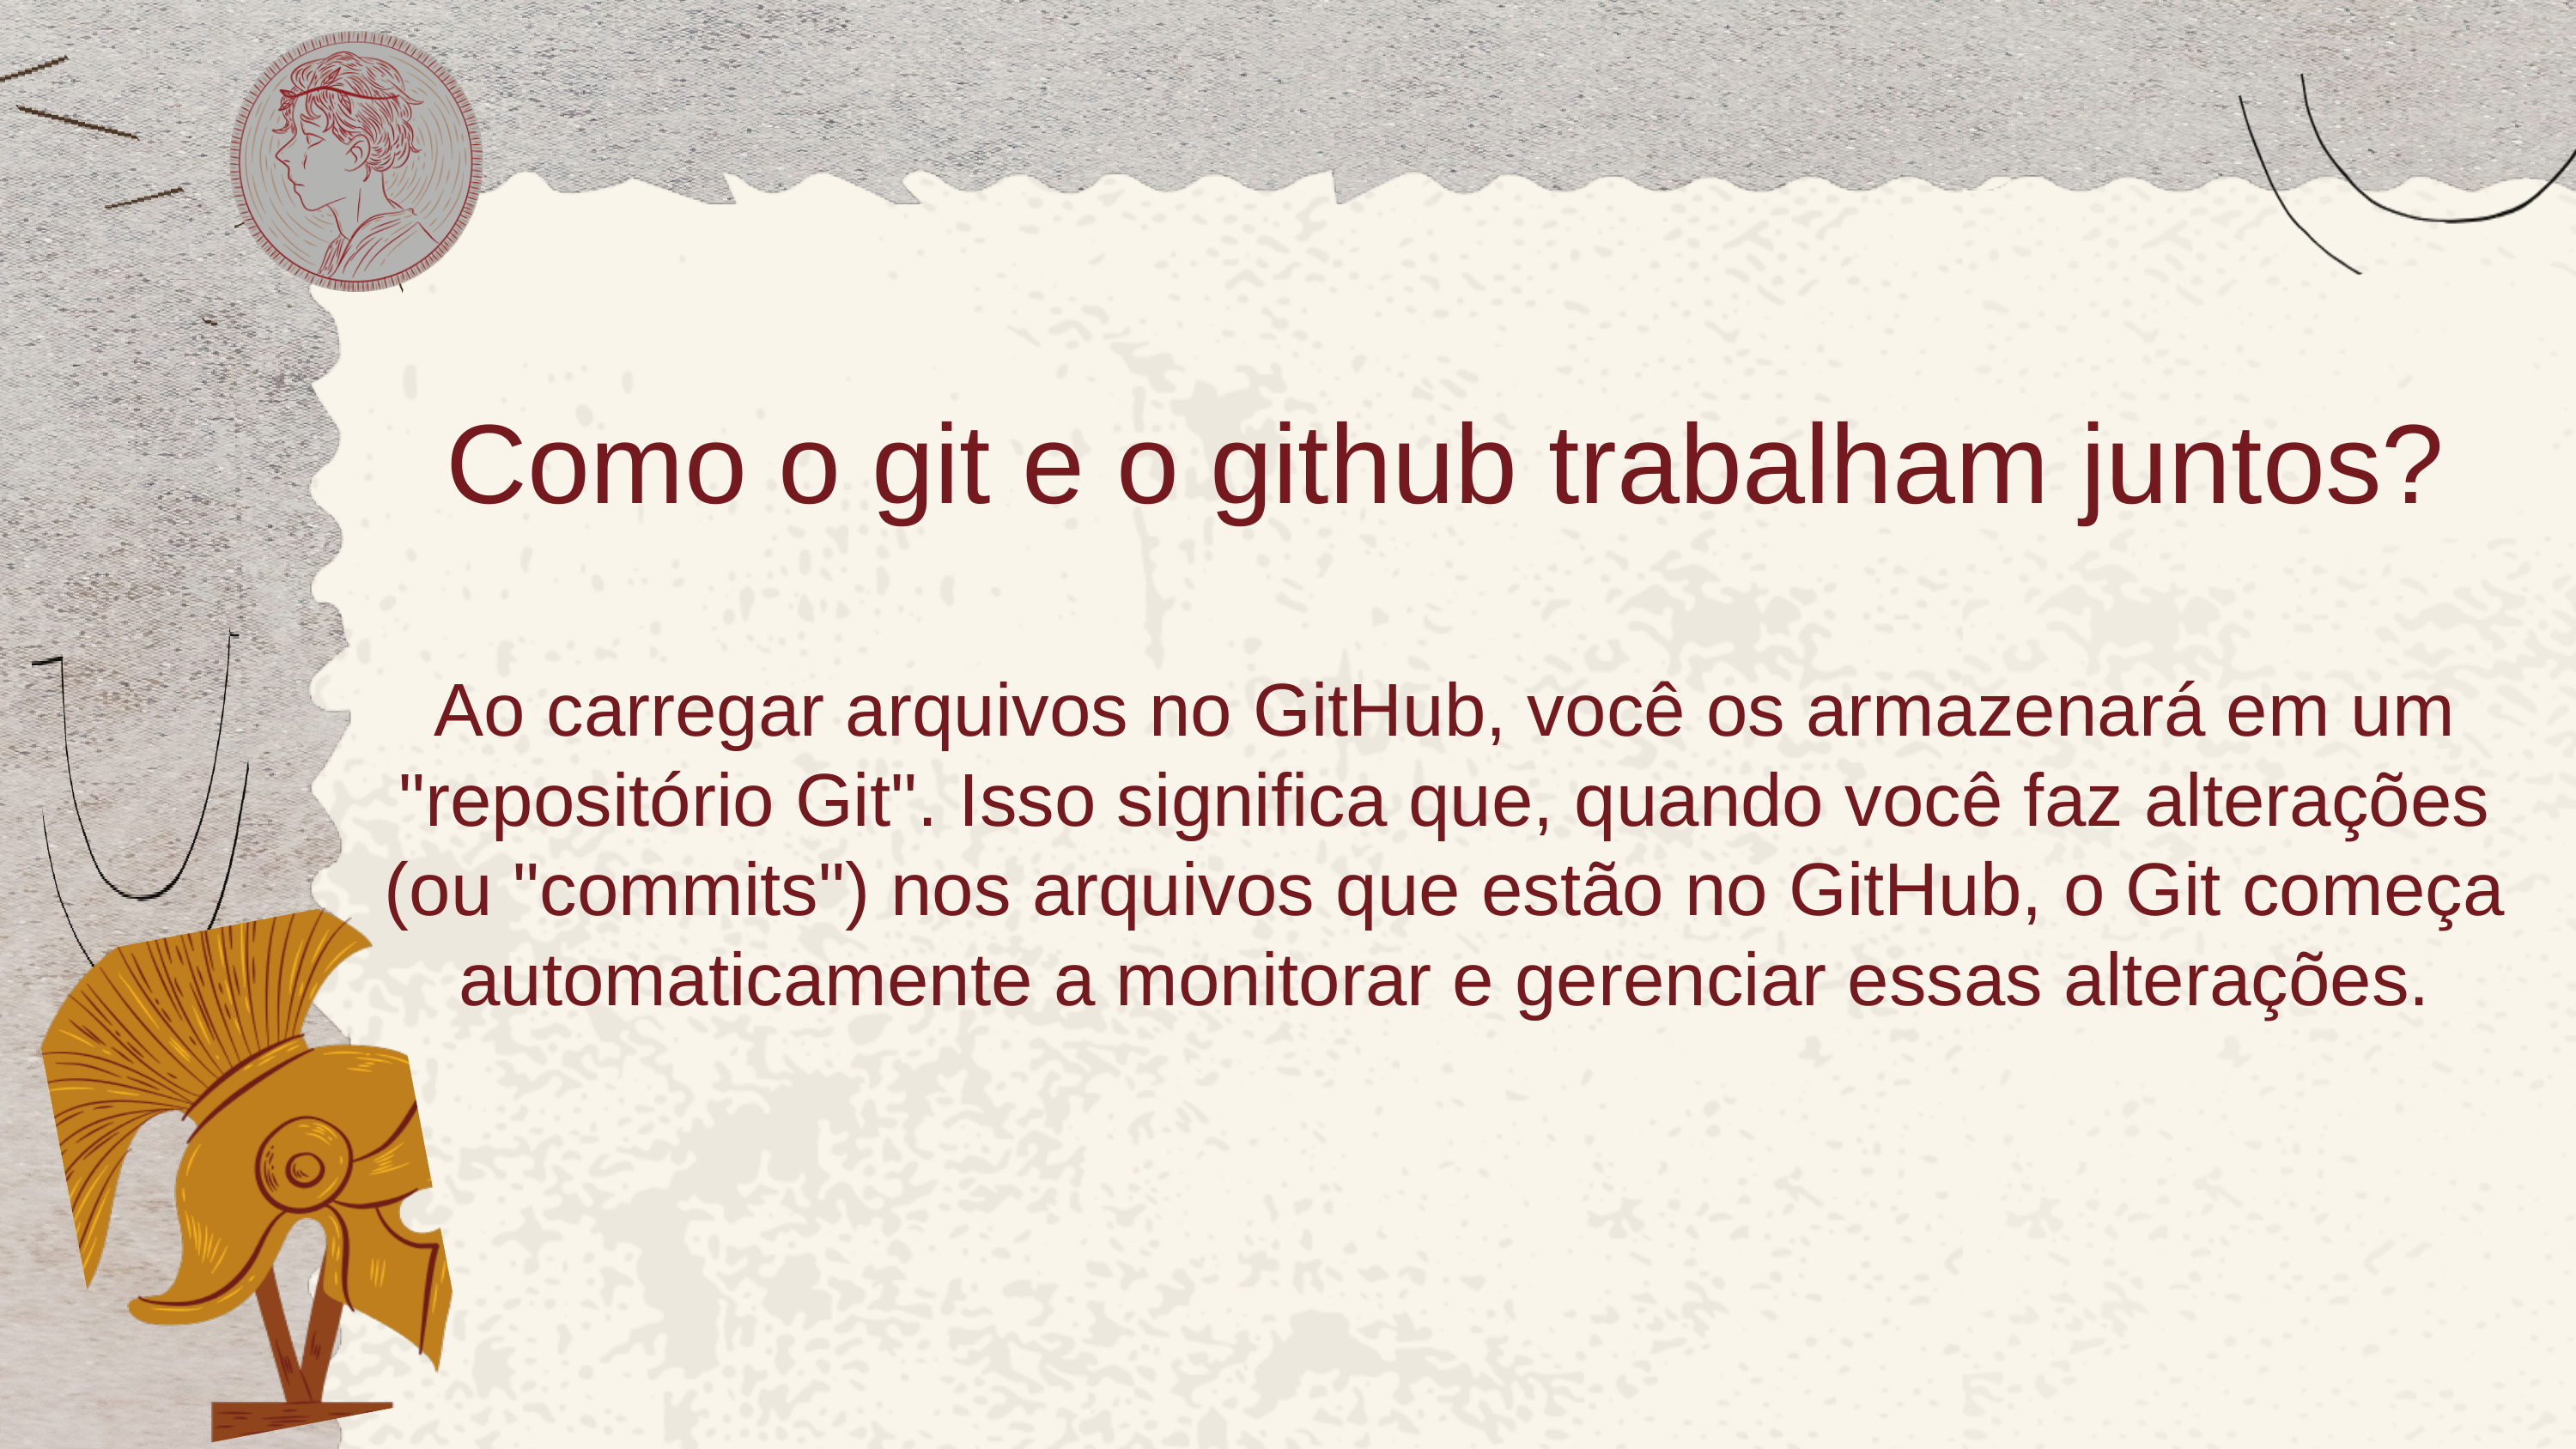

Como o git e o github trabalham juntos?

Ao carregar arquivos no GitHub, você os armazenará em um "repositório Git". Isso significa que, quando você faz alterações (ou "commits") nos arquivos que estão no GitHub, o Git começa automaticamente a monitorar e gerenciar essas alterações.